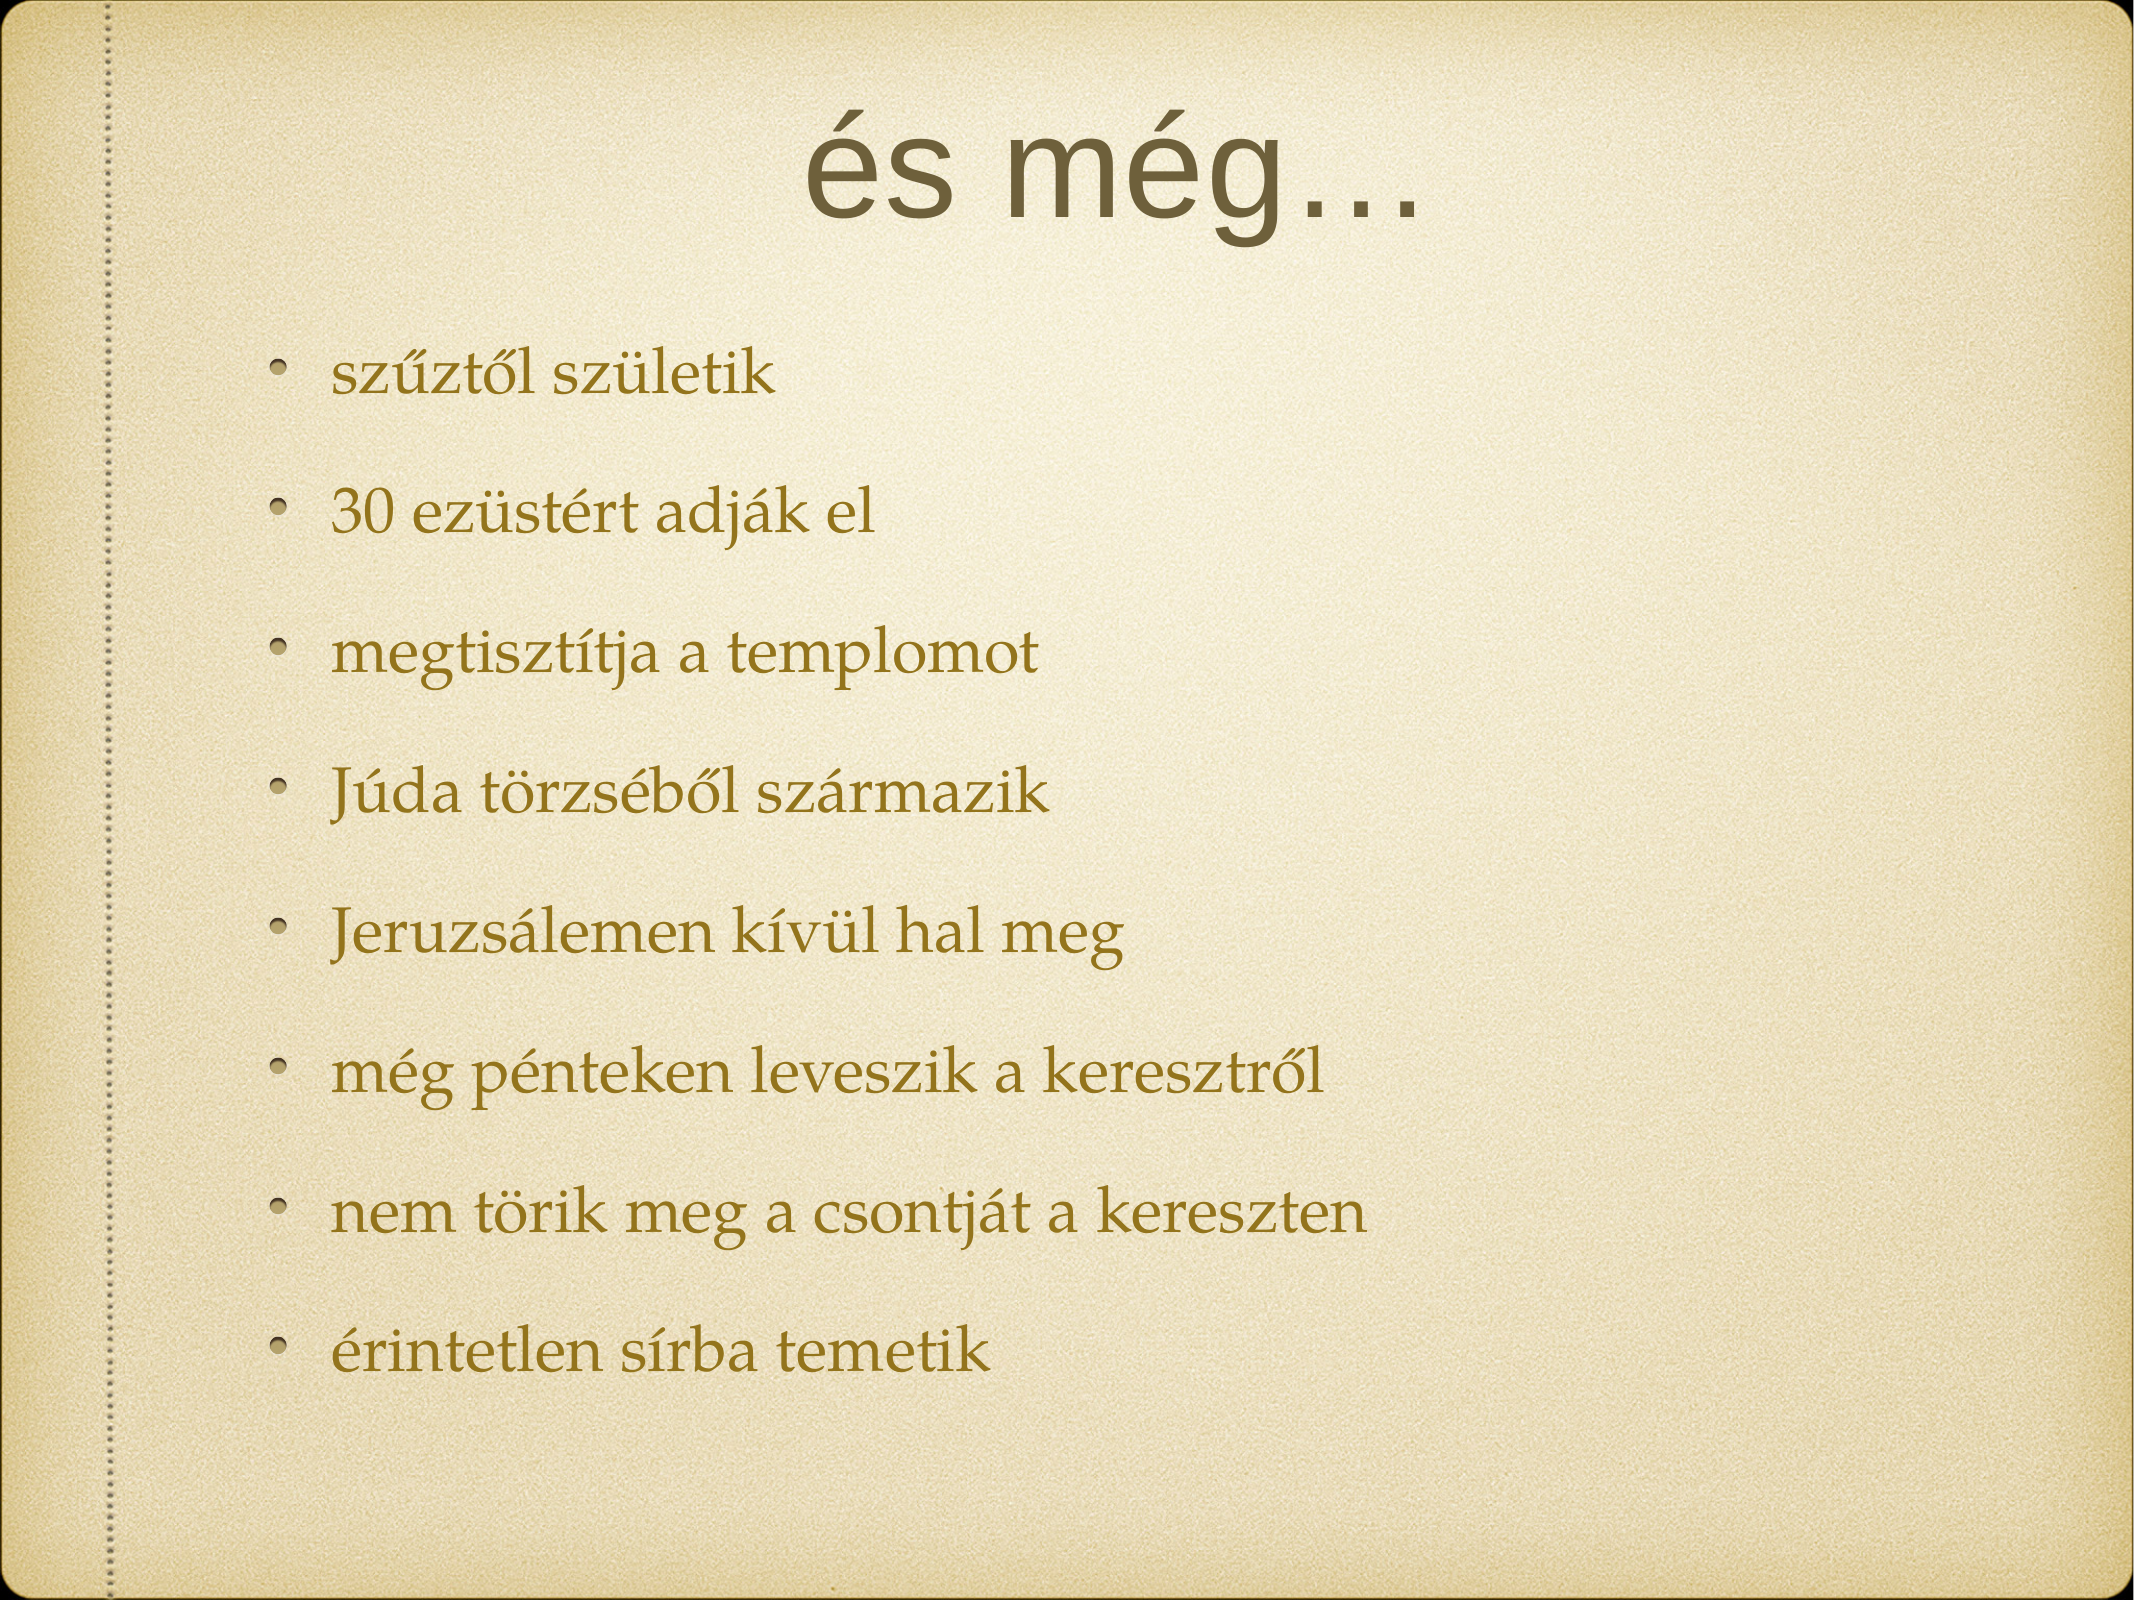

# és még…
szűztől születik
30 ezüstért adják el
megtisztítja a templomot
Júda törzséből származik
Jeruzsálemen kívül hal meg
még pénteken leveszik a keresztről
nem törik meg a csontját a kereszten
érintetlen sírba temetik